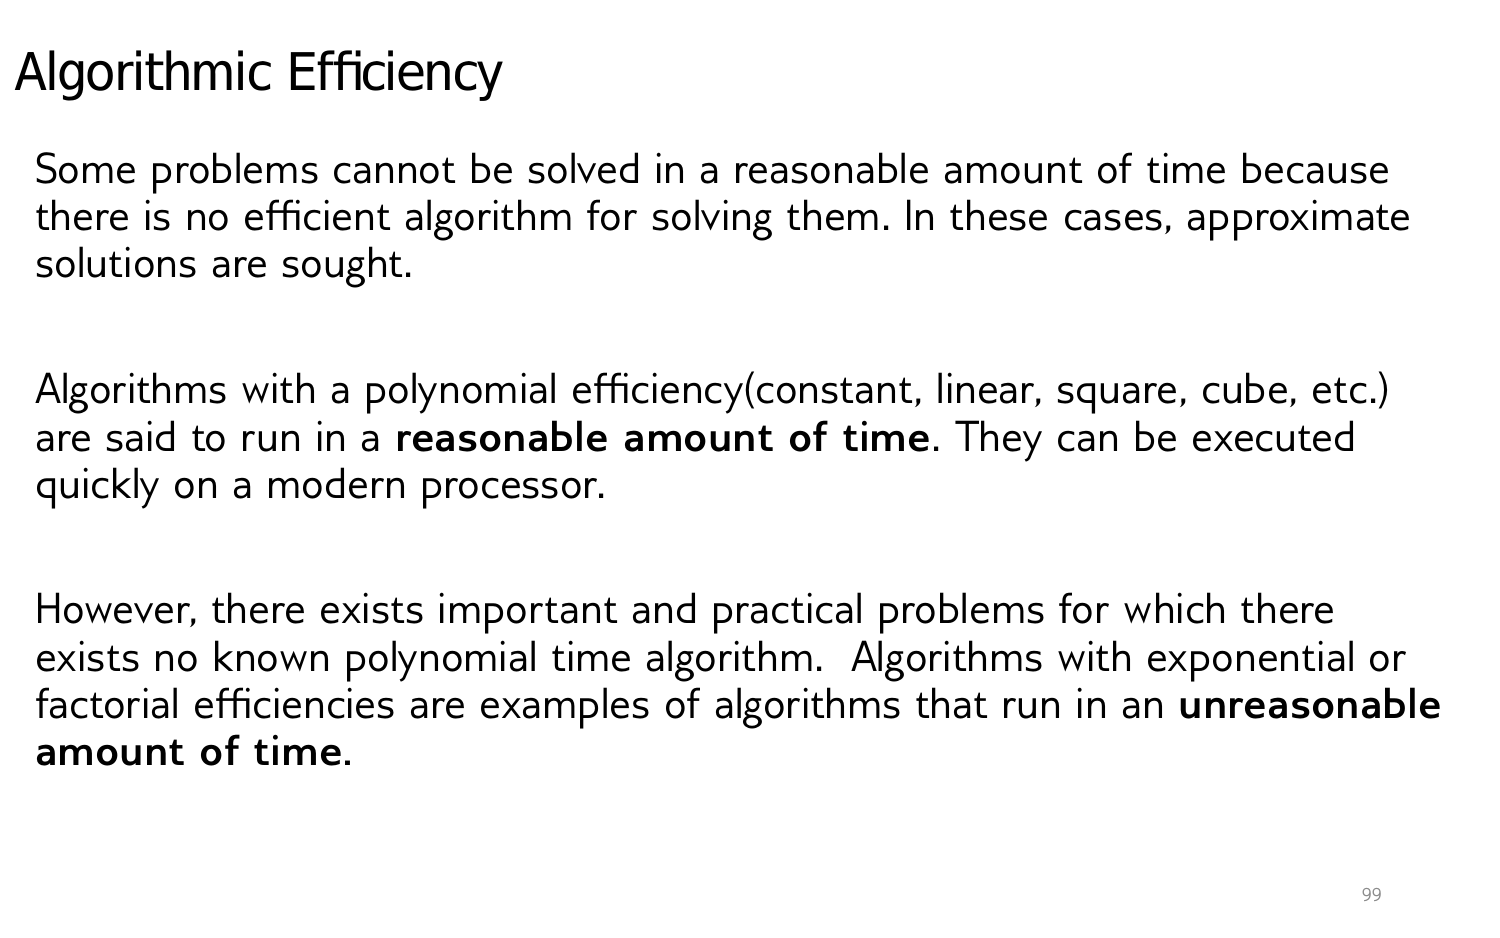

# Algorithmic Efficiency
Some problems cannot be solved in a reasonable amount of time because there is no efficient algorithm for solving them. In these cases, approximate solutions are sought.

Algorithms with a polynomial efficiency(constant, linear, square, cube, etc.)
are said to run in a reasonable amount of time. They can be executed quickly on a modern processor.

However, there exists important and practical problems for which there exists no known polynomial time algorithm.  Algorithms with exponential or factorial efficiencies are examples of algorithms that run in an unreasonable amount of time.

99